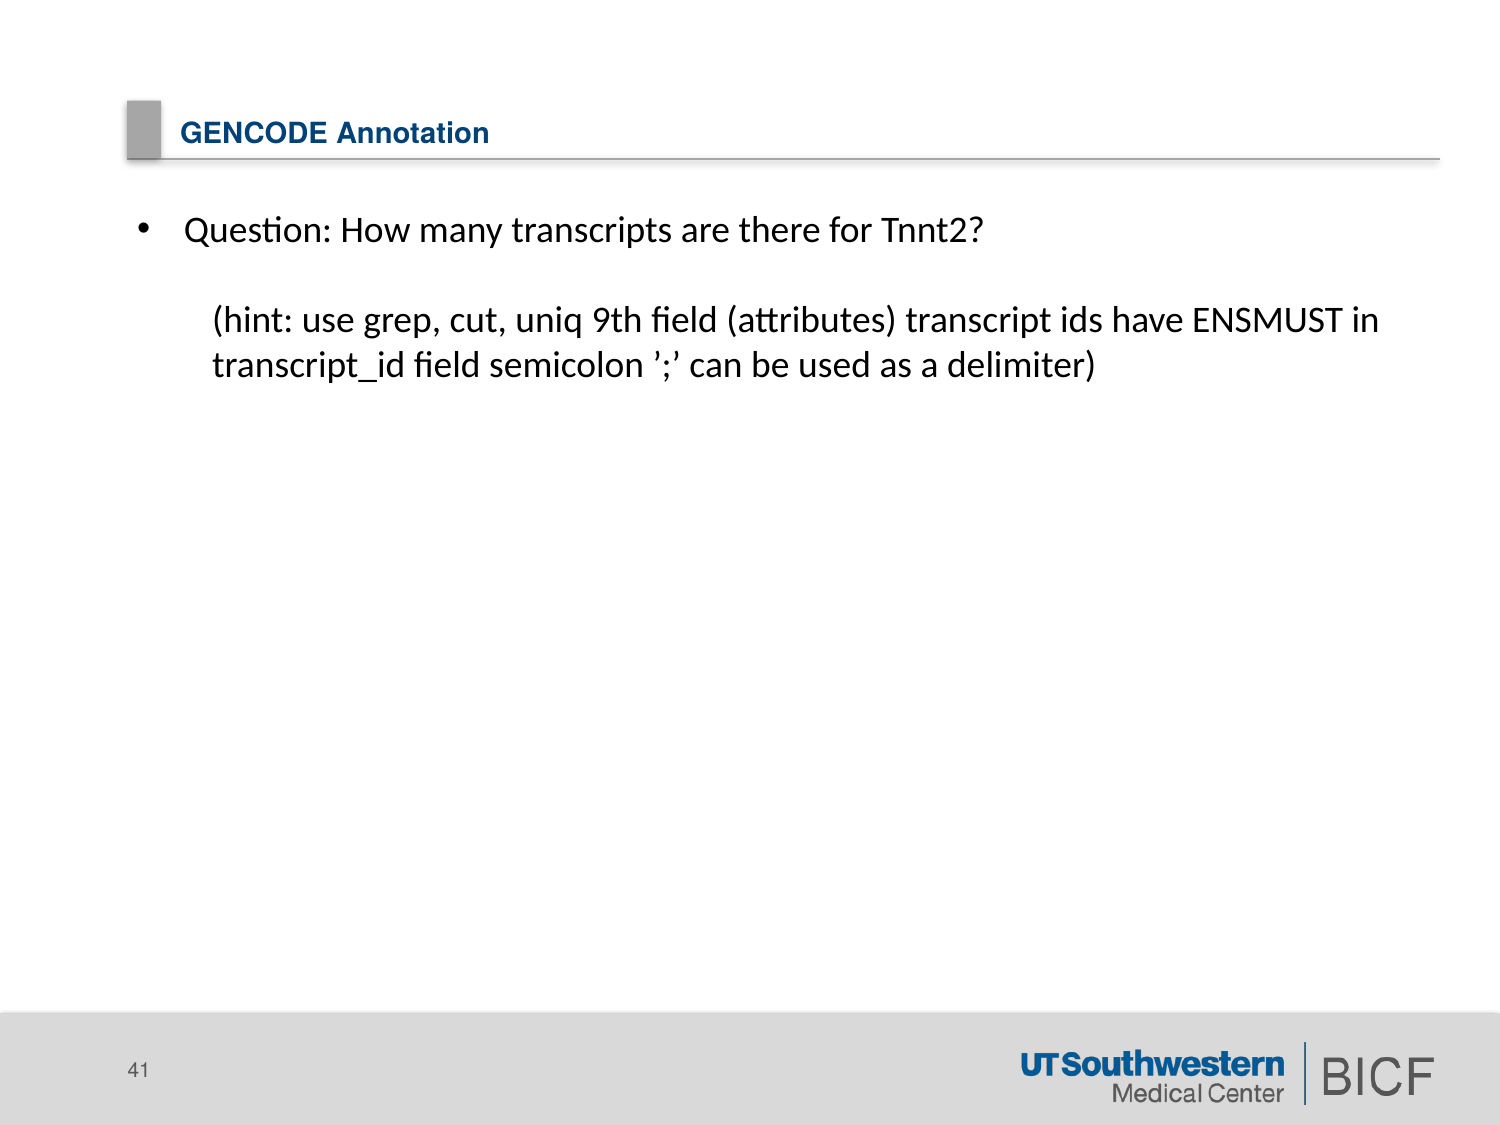

# GENCODE Annotation

Question: How many transcripts are there for Tnnt2?

(hint: use grep, cut, uniq 9th field (attributes) transcript ids have ENSMUST in transcript_id field semicolon ’;’ can be used as a delimiter)

41